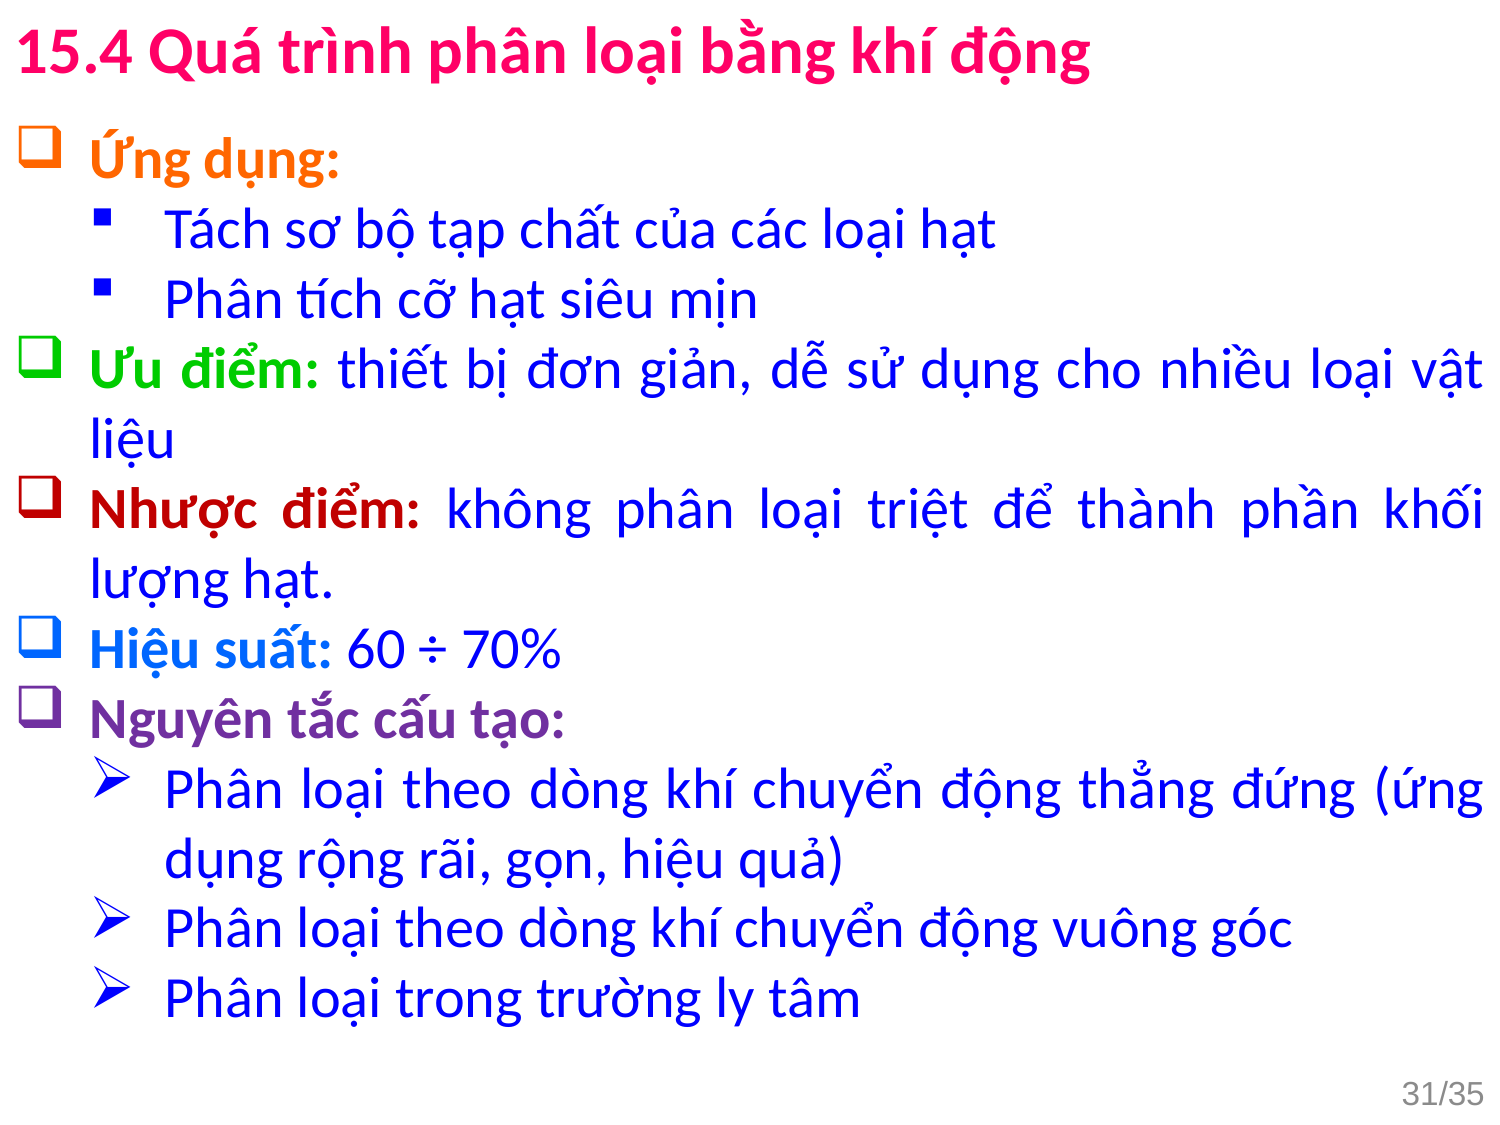

15.4 Quá trình phân loại bằng khí động
Ứng dụng:
Tách sơ bộ tạp chất của các loại hạt
Phân tích cỡ hạt siêu mịn
Ưu điểm: thiết bị đơn giản, dễ sử dụng cho nhiều loại vật liệu
Nhược điểm: không phân loại triệt để thành phần khối lượng hạt.
Hiệu suất: 60 ÷ 70%
Nguyên tắc cấu tạo:
Phân loại theo dòng khí chuyển động thẳng đứng (ứng dụng rộng rãi, gọn, hiệu quả)
Phân loại theo dòng khí chuyển động vuông góc
Phân loại trong trường ly tâm

31/35